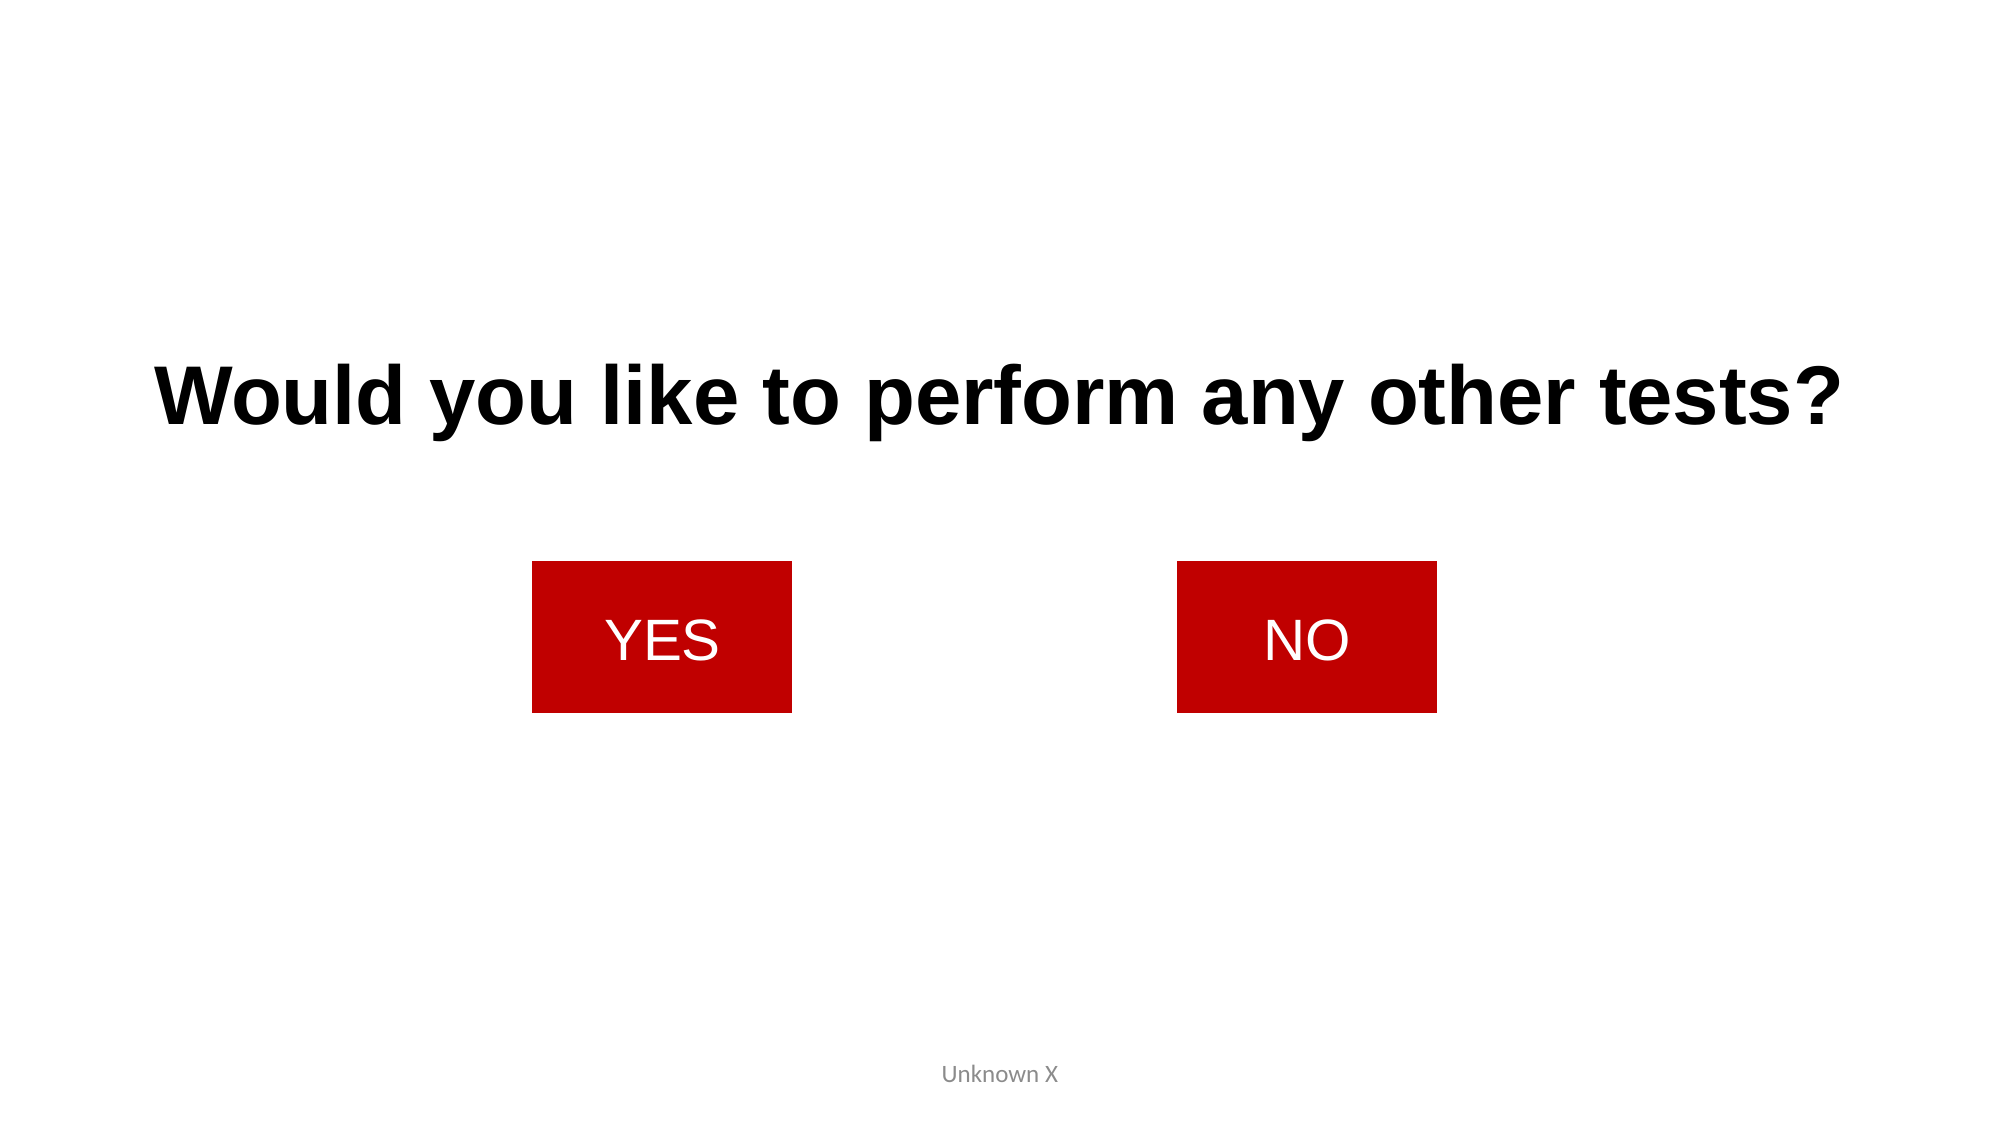

Would you like to perform any other tests?
YES
NO
Unknown X